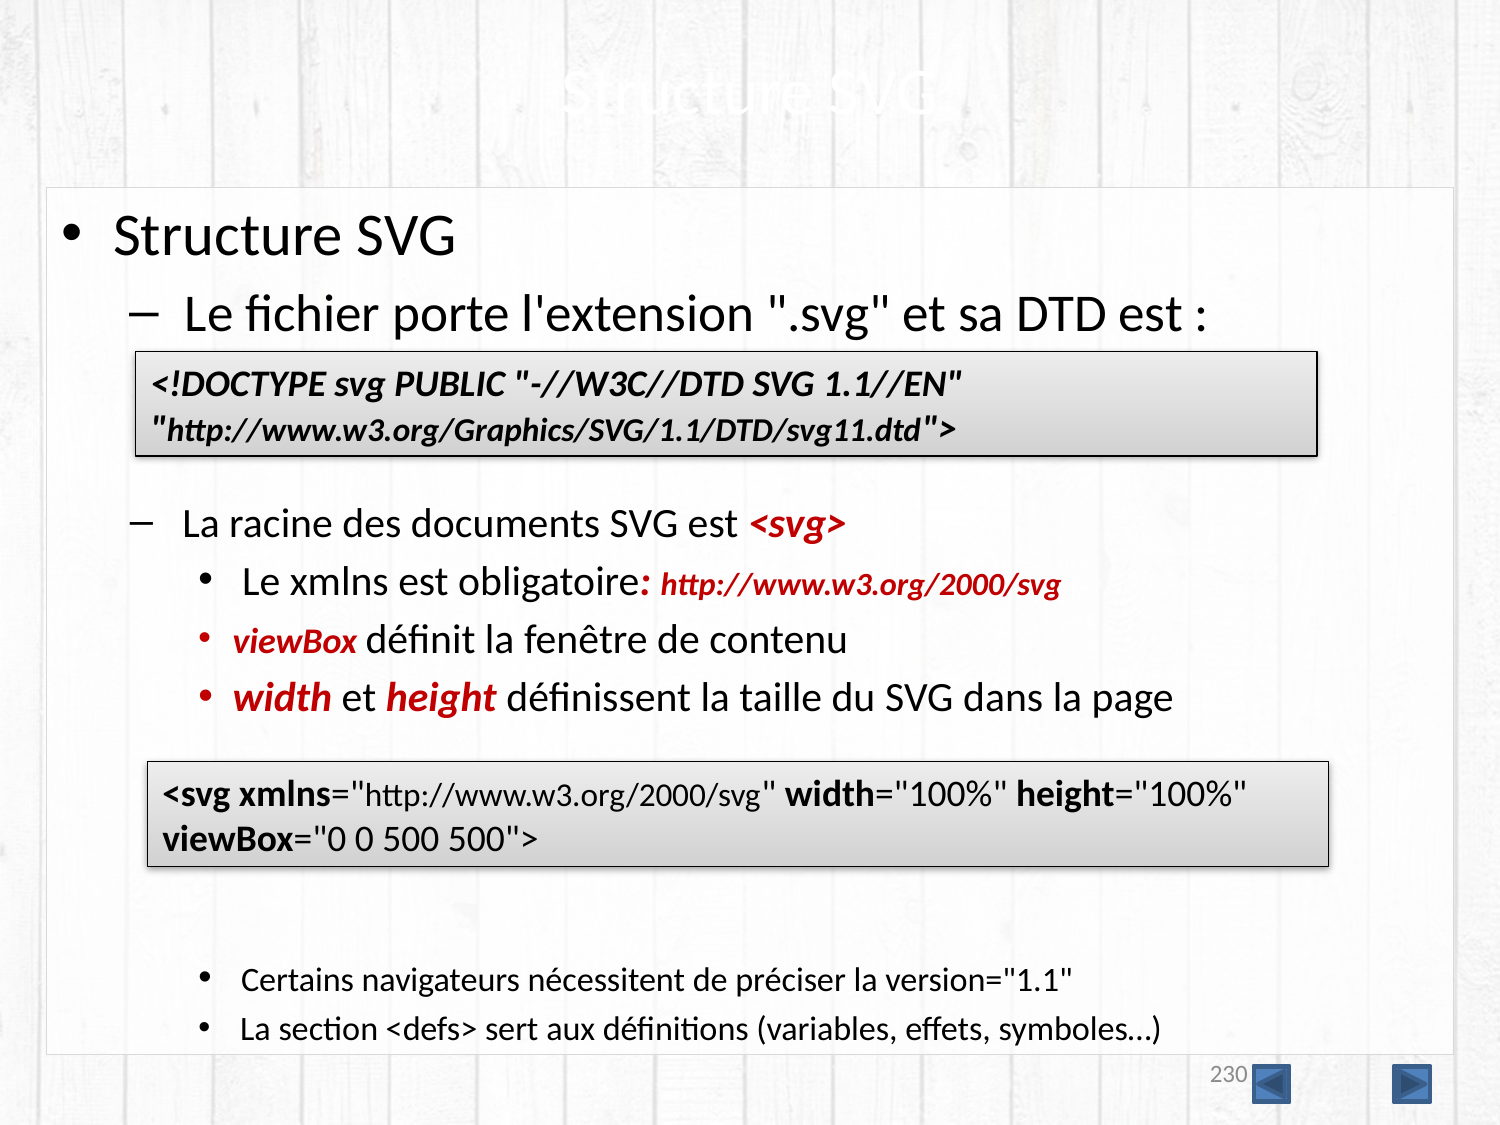

# Structure SVG
Structure SVG
 Le fichier porte l'extension ".svg" et sa DTD est :

 La racine des documents SVG est <svg>
 Le xmlns est obligatoire: http://www.w3.org/2000/svg
viewBox définit la fenêtre de contenu
width et height définissent la taille du SVG dans la page

 Certains navigateurs nécessitent de préciser la version="1.1"
 La section <defs> sert aux définitions (variables, effets, symboles…)
<!DOCTYPE svg PUBLIC "-//W3C//DTD SVG 1.1//EN" "http://www.w3.org/Graphics/SVG/1.1/DTD/svg11.dtd">
<svg xmlns="http://www.w3.org/2000/svg" width="100%" height="100%" viewBox="0 0 500 500">
230